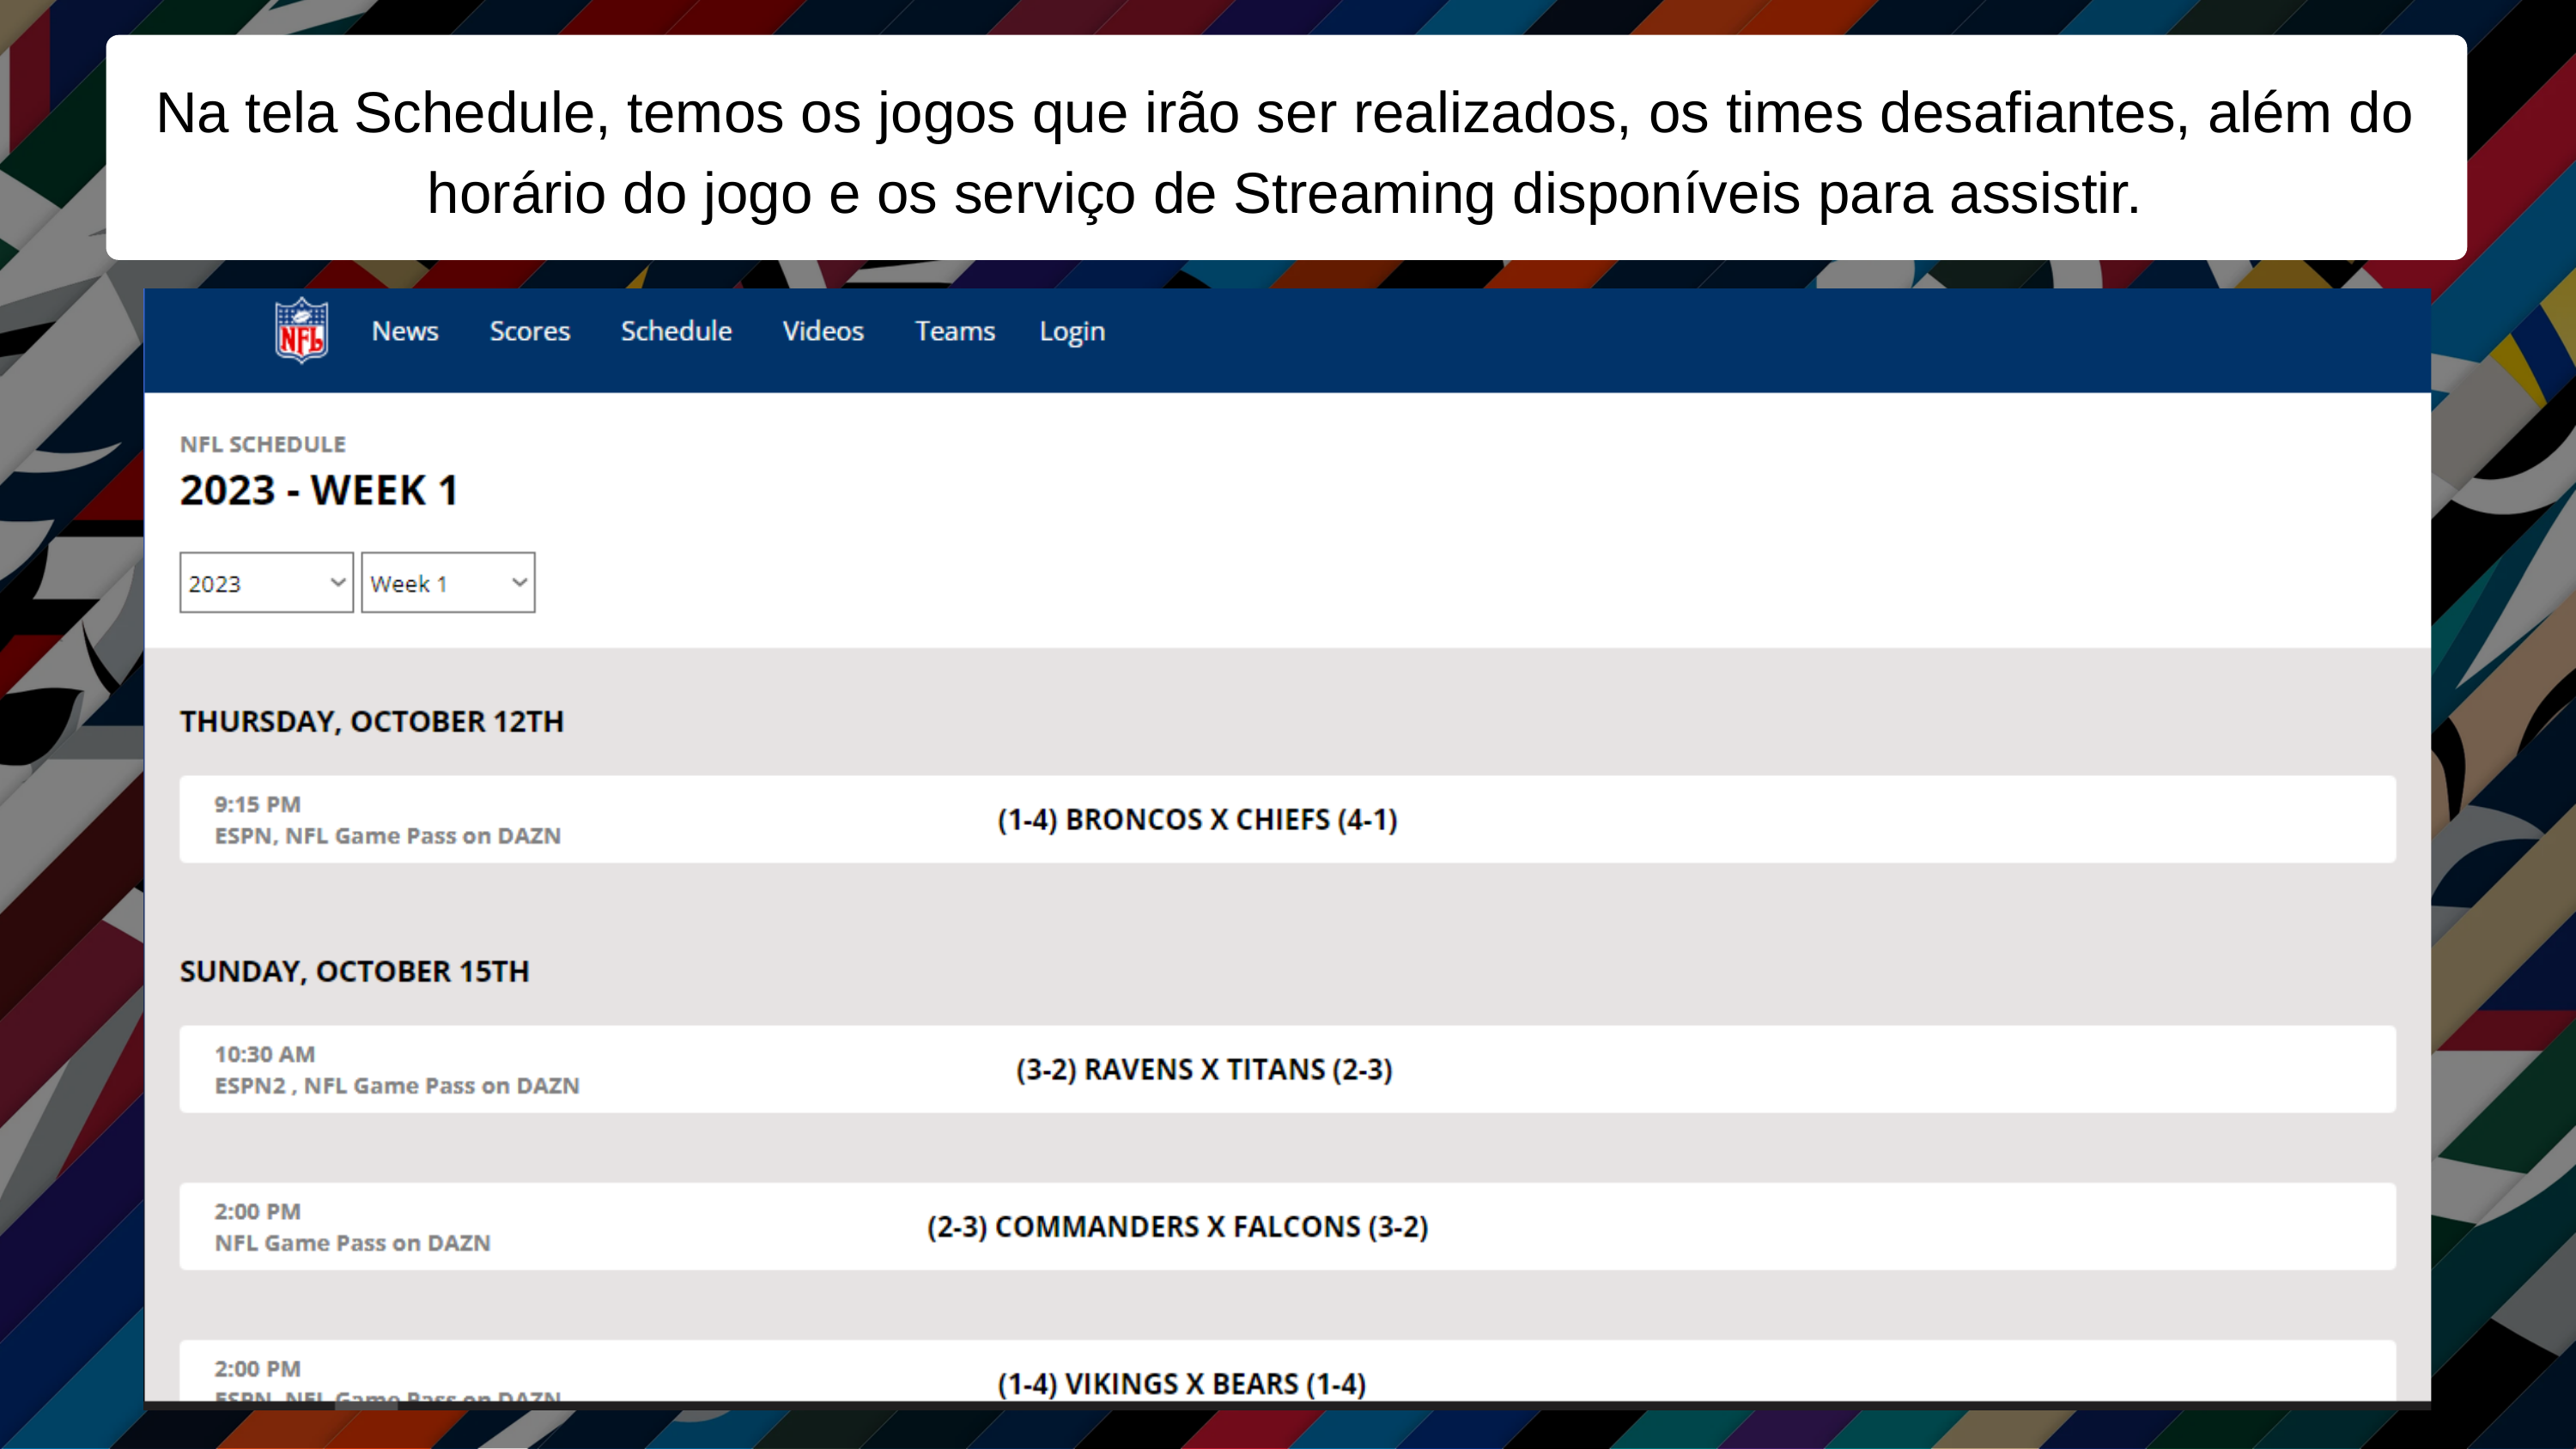

Na

N
Na tela Schedule, temos os jogos que irão ser realizados, os times desafiantes, além do horário do jogo e os serviço de Streaming disponíveis para assistir.